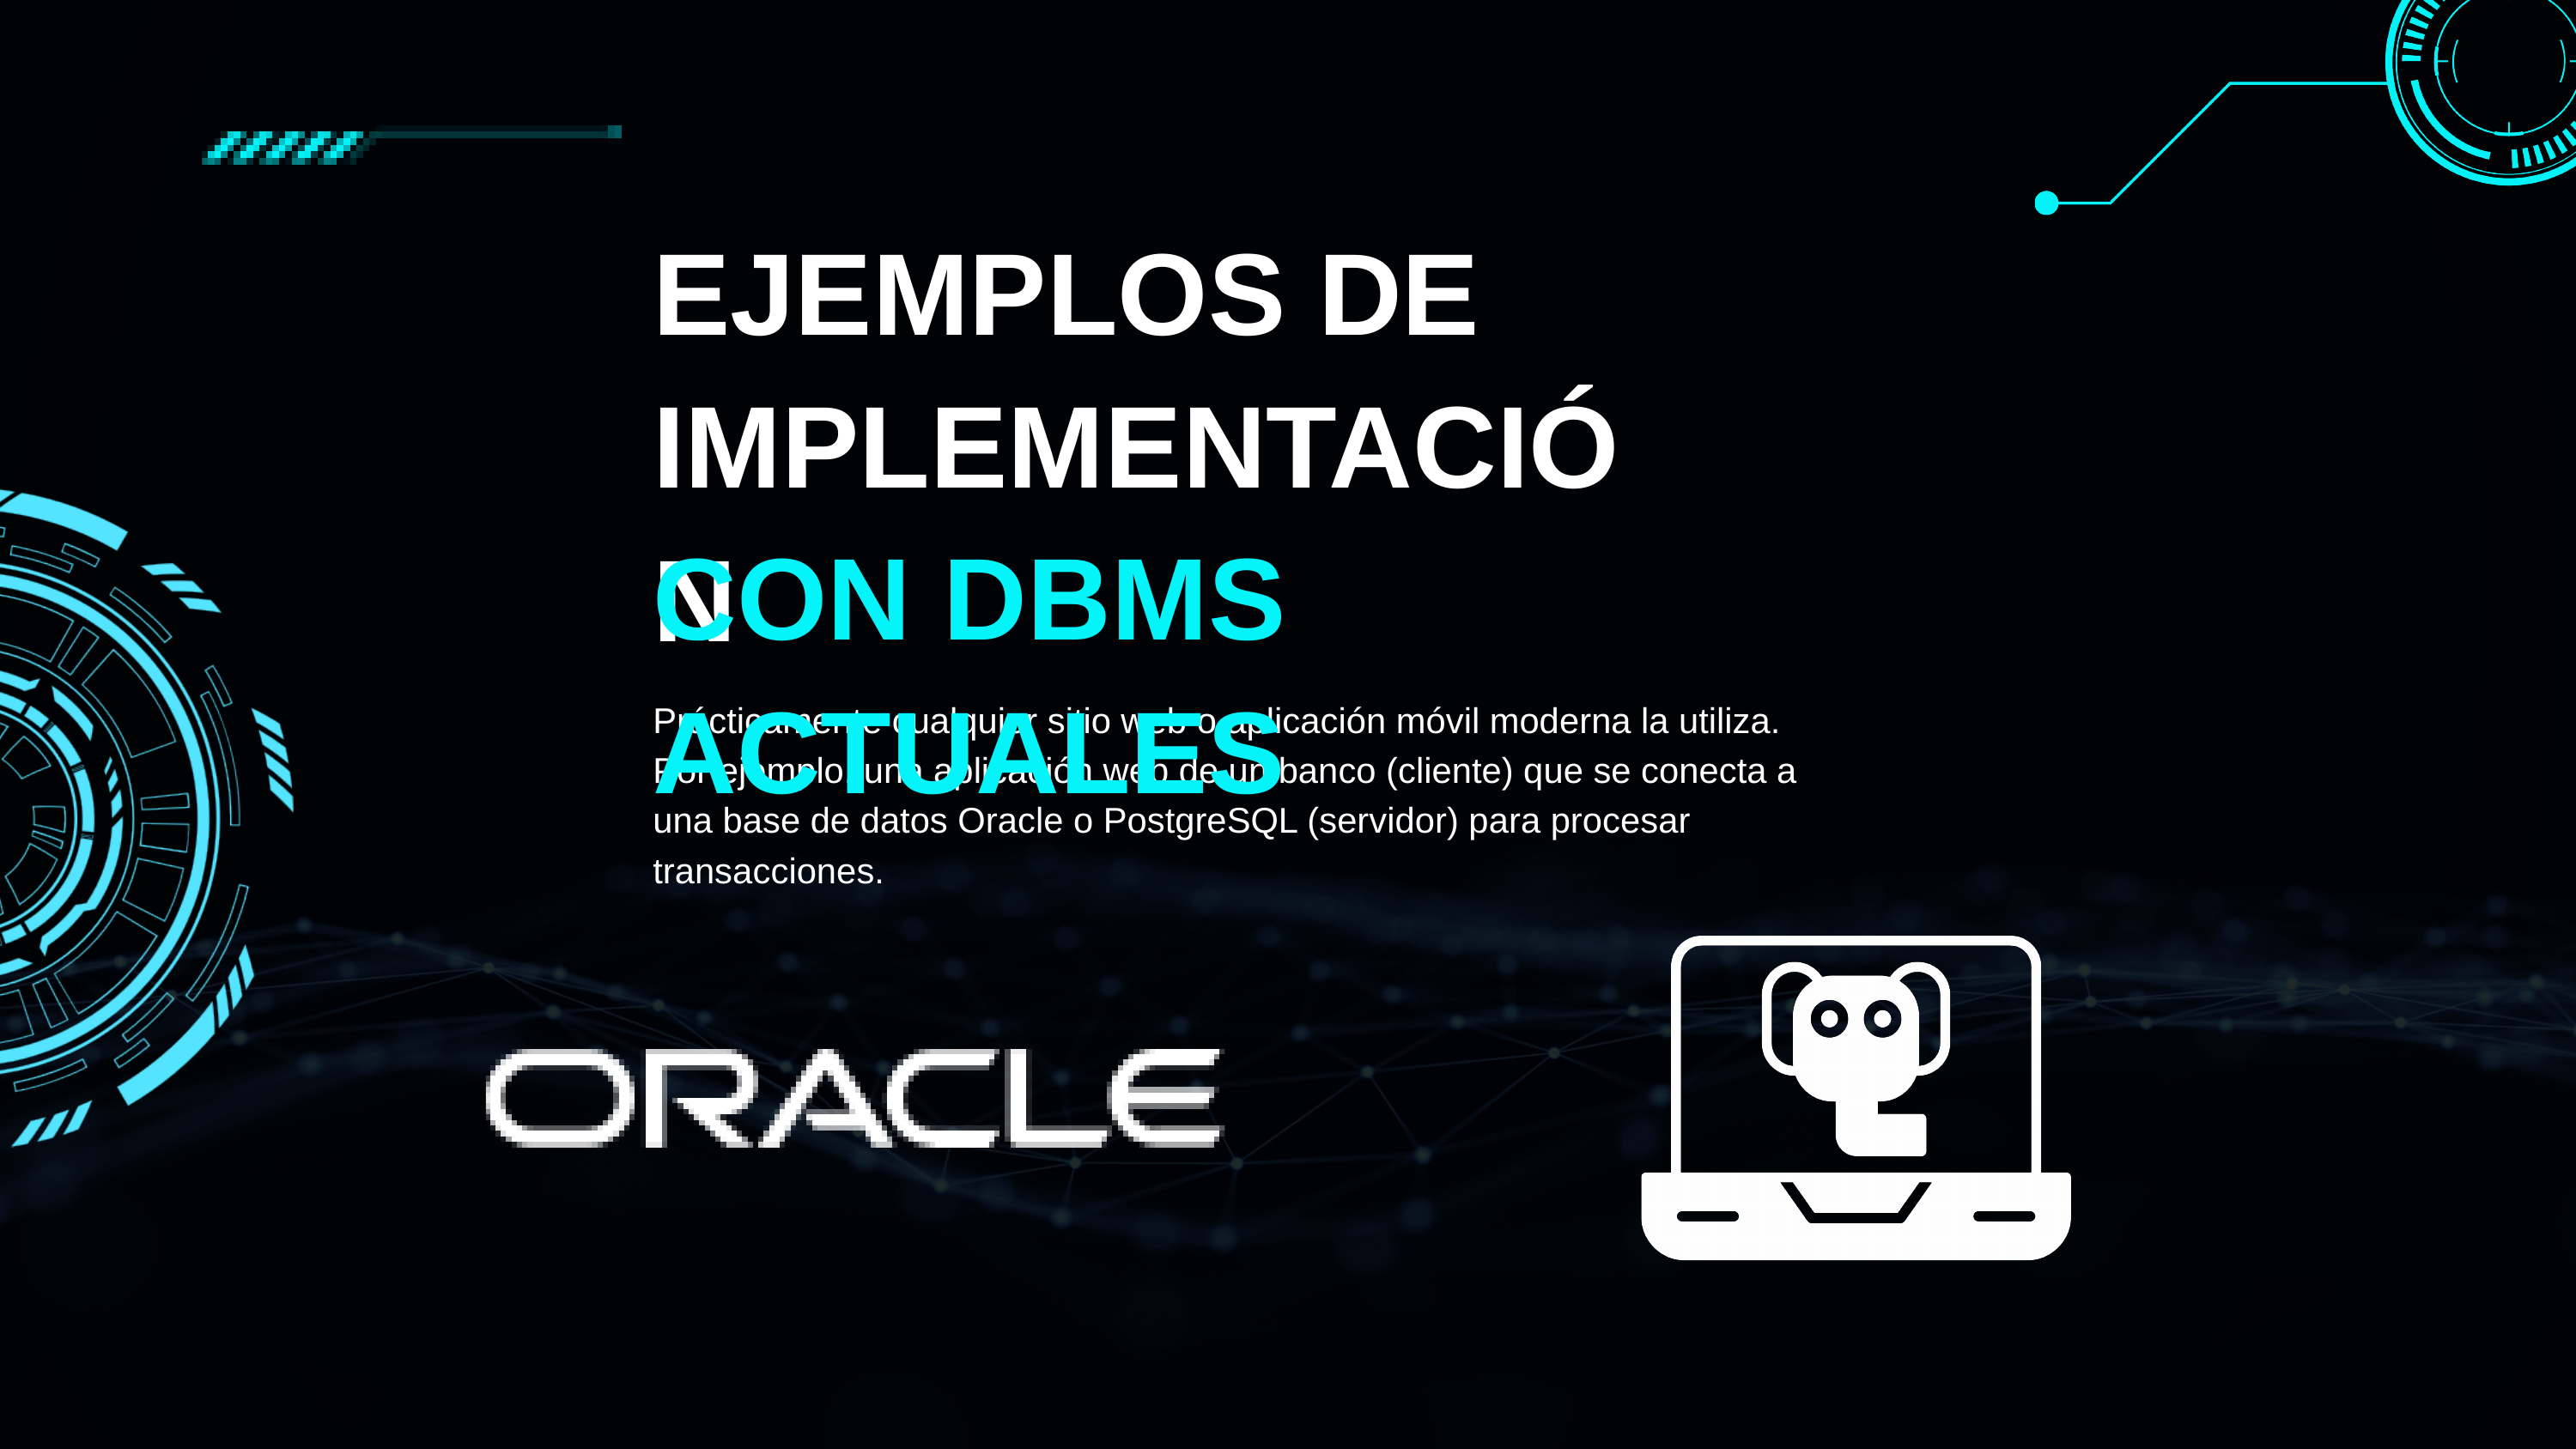

EJEMPLOS DE IMPLEMENTACIÓN

CON DBMS ACTUALES
Prácticamente cualquier sitio web o aplicación móvil moderna la utiliza. Por ejemplo, una aplicación web de un banco (cliente) que se conecta a una base de datos Oracle o PostgreSQL (servidor) para procesar transacciones.